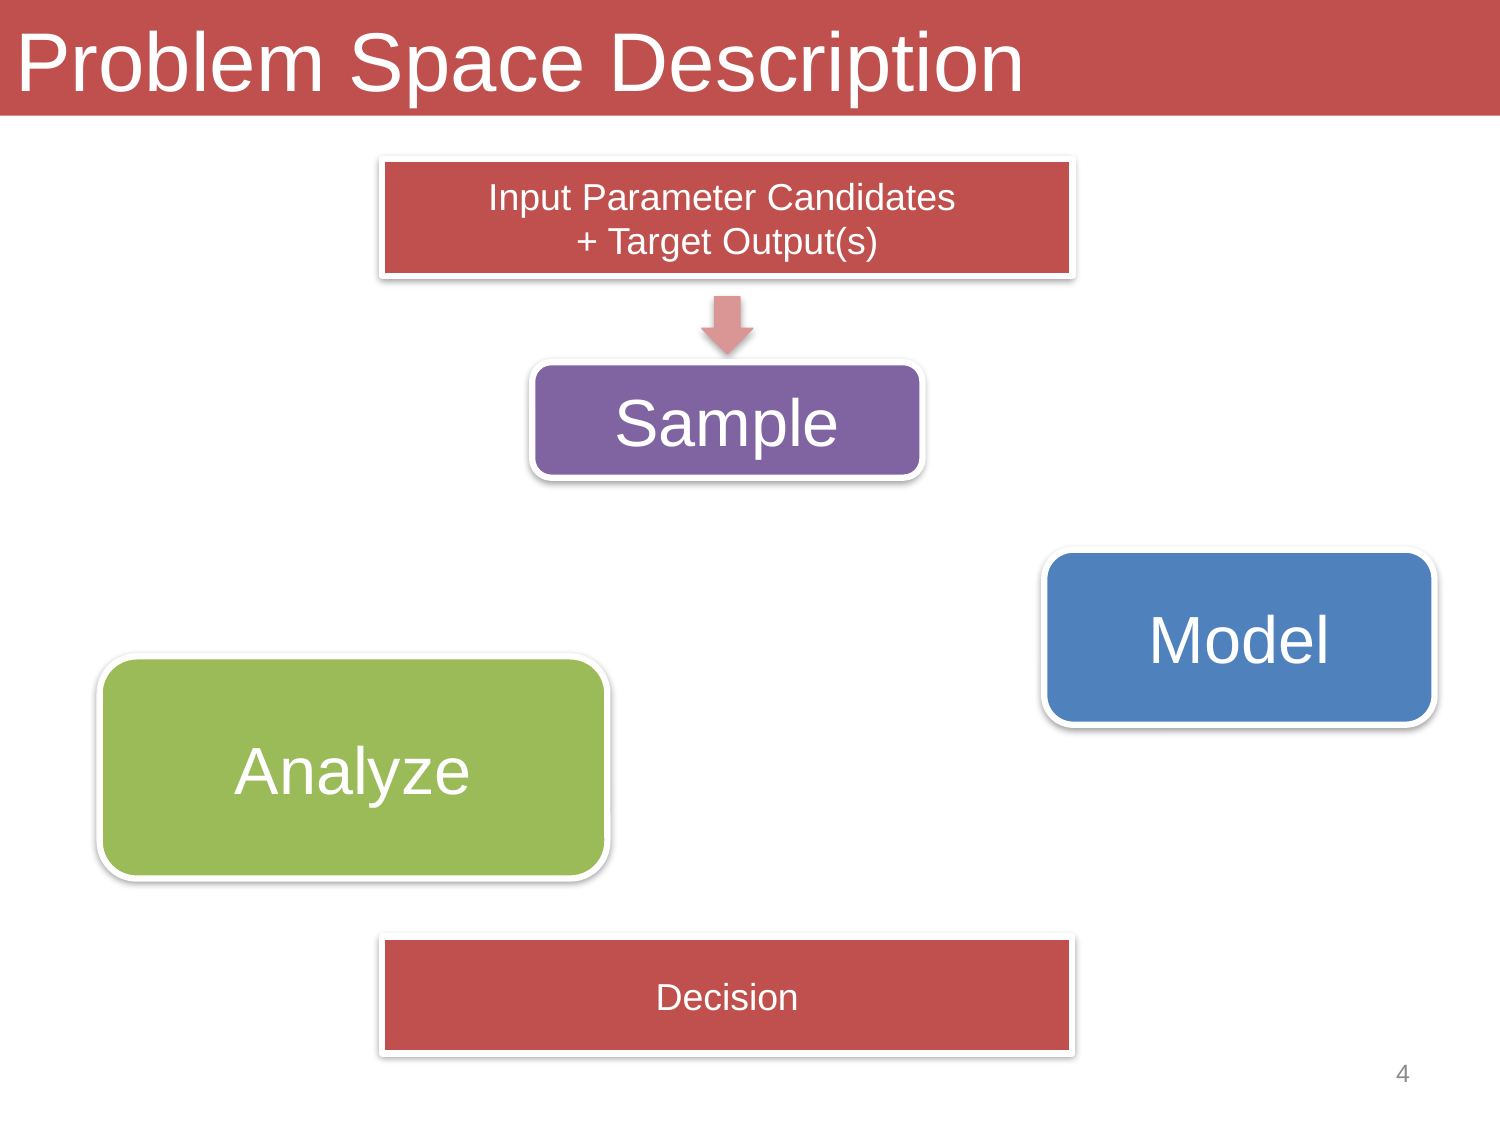

# Problem Space Description
Input Parameter Candidates
+ Target Output(s)

Sample
Model
Analyze
Decision
4